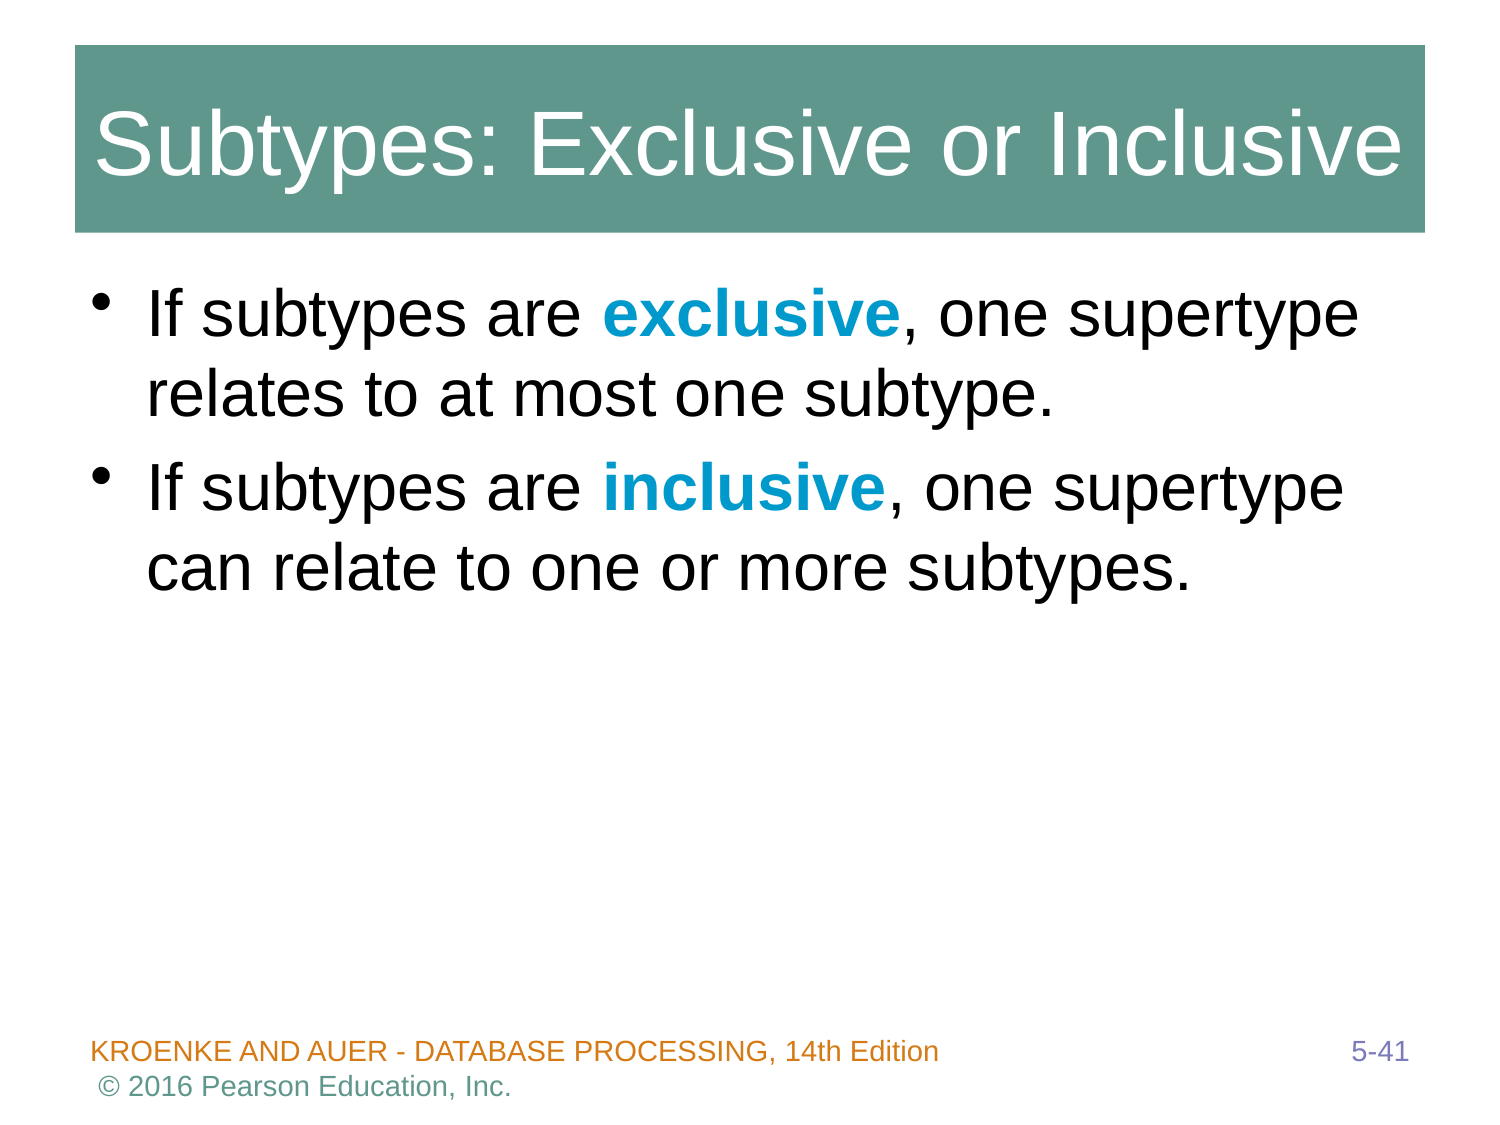

# Subtypes: Exclusive or Inclusive
If subtypes are exclusive, one supertype relates to at most one subtype.
If subtypes are inclusive, one supertype can relate to one or more subtypes.
5-41

KROENKE AND AUER - DATABASE PROCESSING, 14th Edition  © 2016 Pearson Education, Inc.